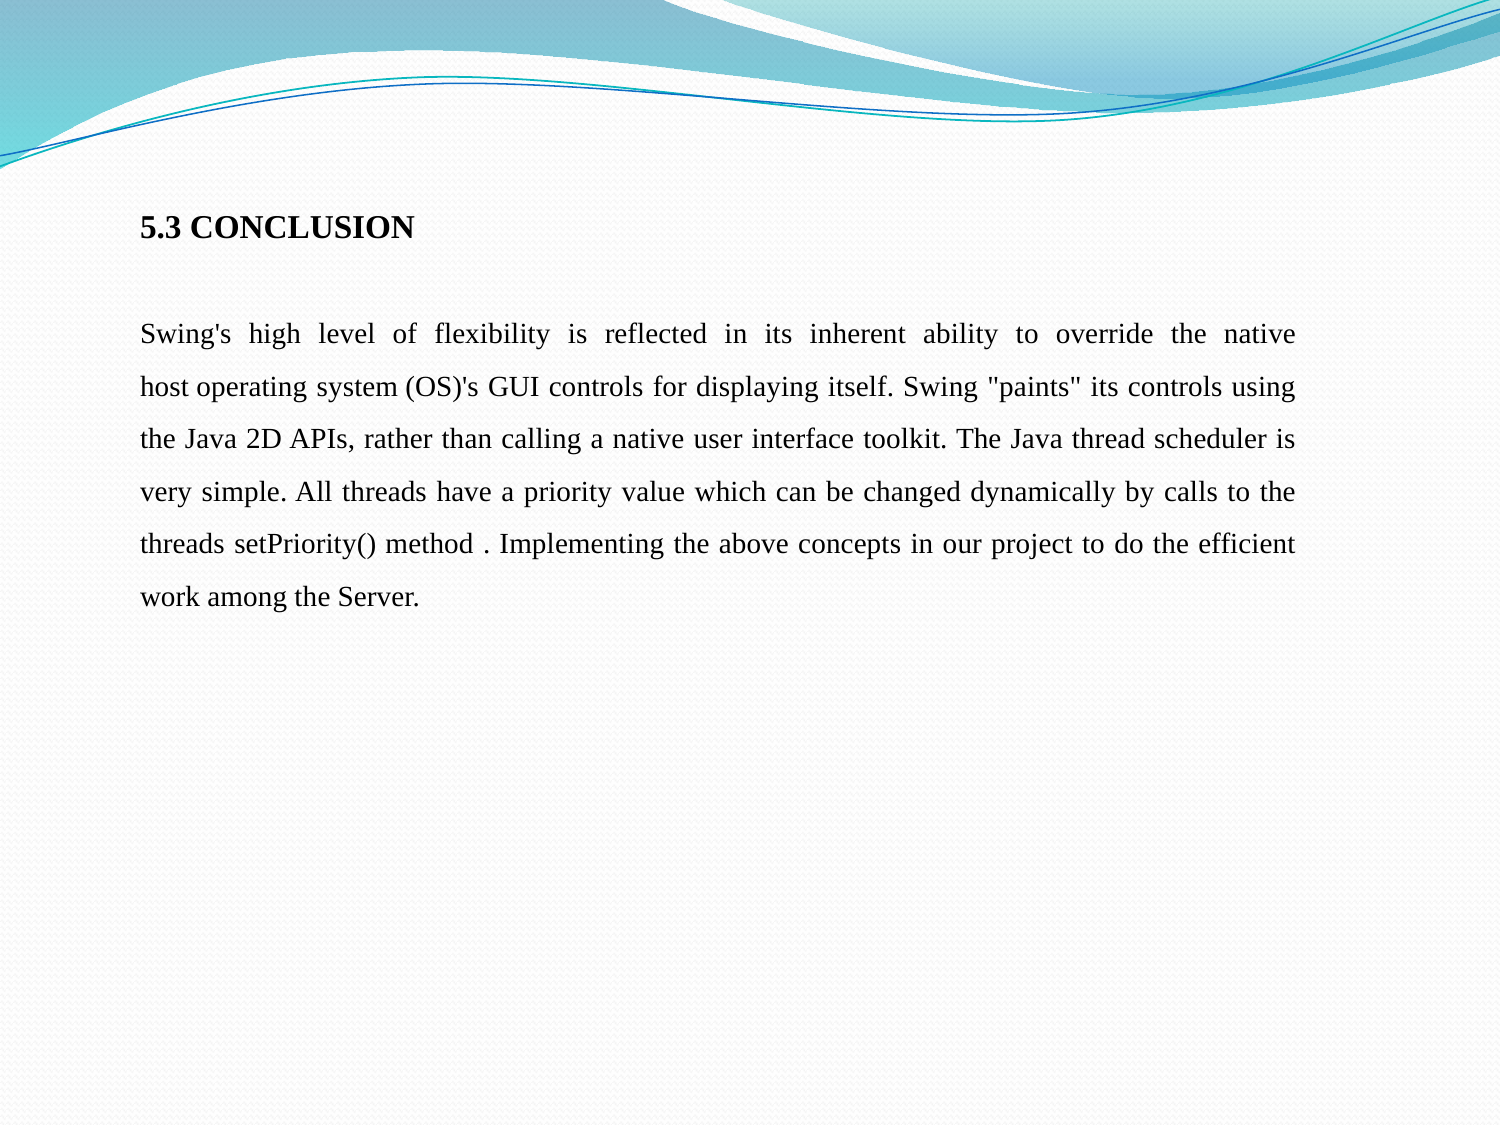

5.3 CONCLUSION

Swing's high level of flexibility is reflected in its inherent ability to override the native host operating system (OS)'s GUI controls for displaying itself. Swing "paints" its controls using the Java 2D APIs, rather than calling a native user interface toolkit. The Java thread scheduler is very simple. All threads have a priority value which can be changed dynamically by calls to the threads setPriority() method . Implementing the above concepts in our project to do the efficient work among the Server.